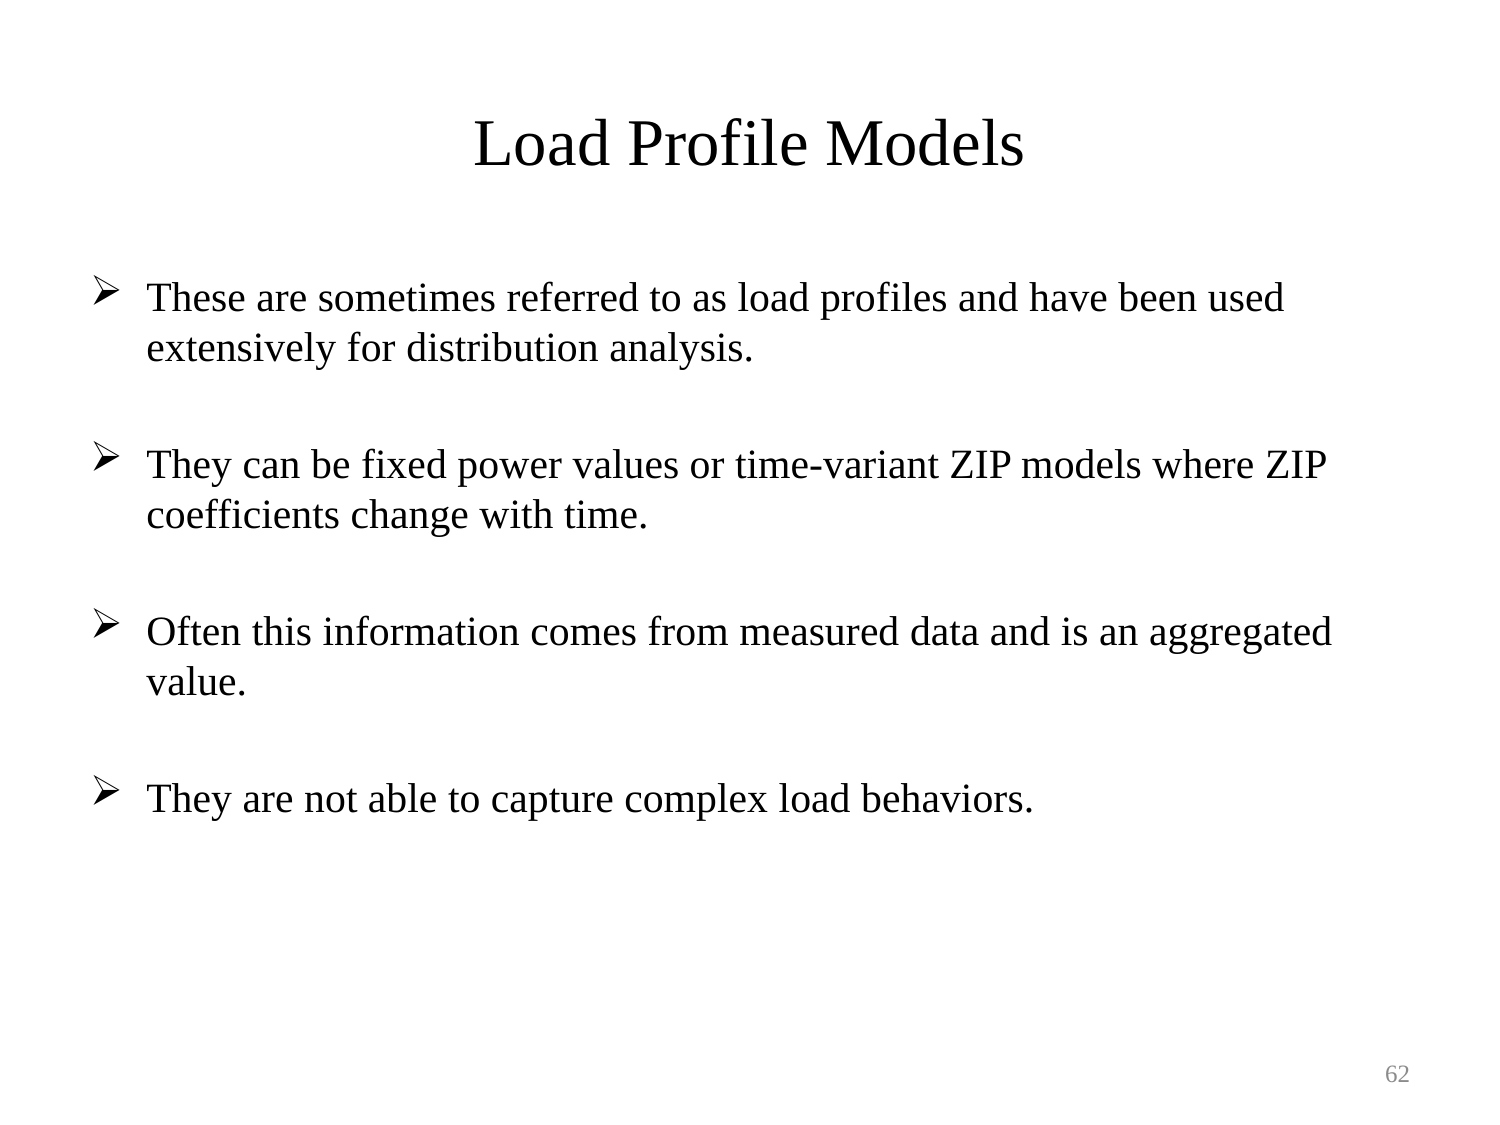

# Load Profile Models
These are sometimes referred to as load profiles and have been used extensively for distribution analysis.

They can be fixed power values or time-variant ZIP models where ZIP coefficients change with time.

Often this information comes from measured data and is an aggregated value.

They are not able to capture complex load behaviors.

62